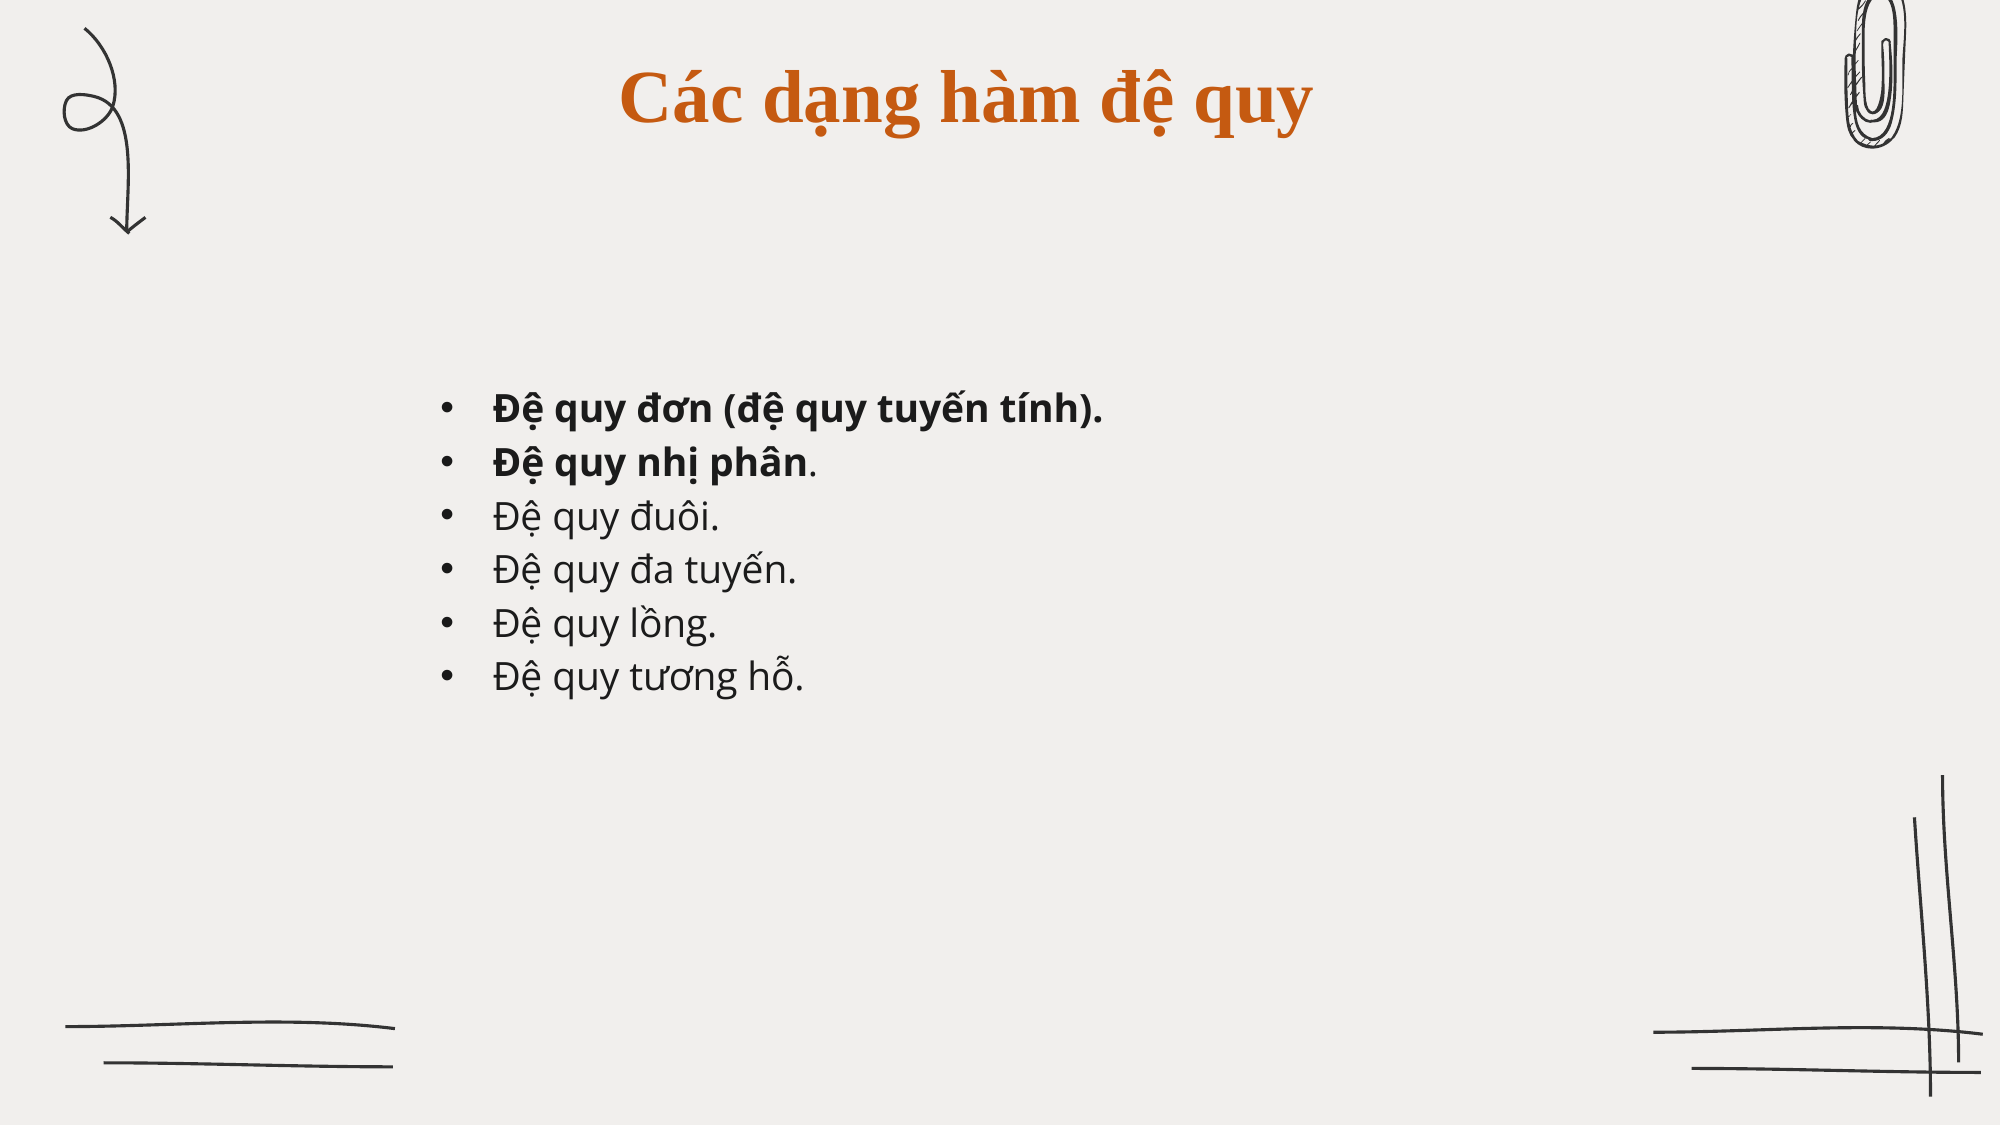

# Các dạng hàm đệ quy

Đệ quy đơn (đệ quy tuyến tính).
Đệ quy nhị phân.
Đệ quy đuôi.
Đệ quy đa tuyến.
Đệ quy lồng.
Đệ quy tương hỗ.